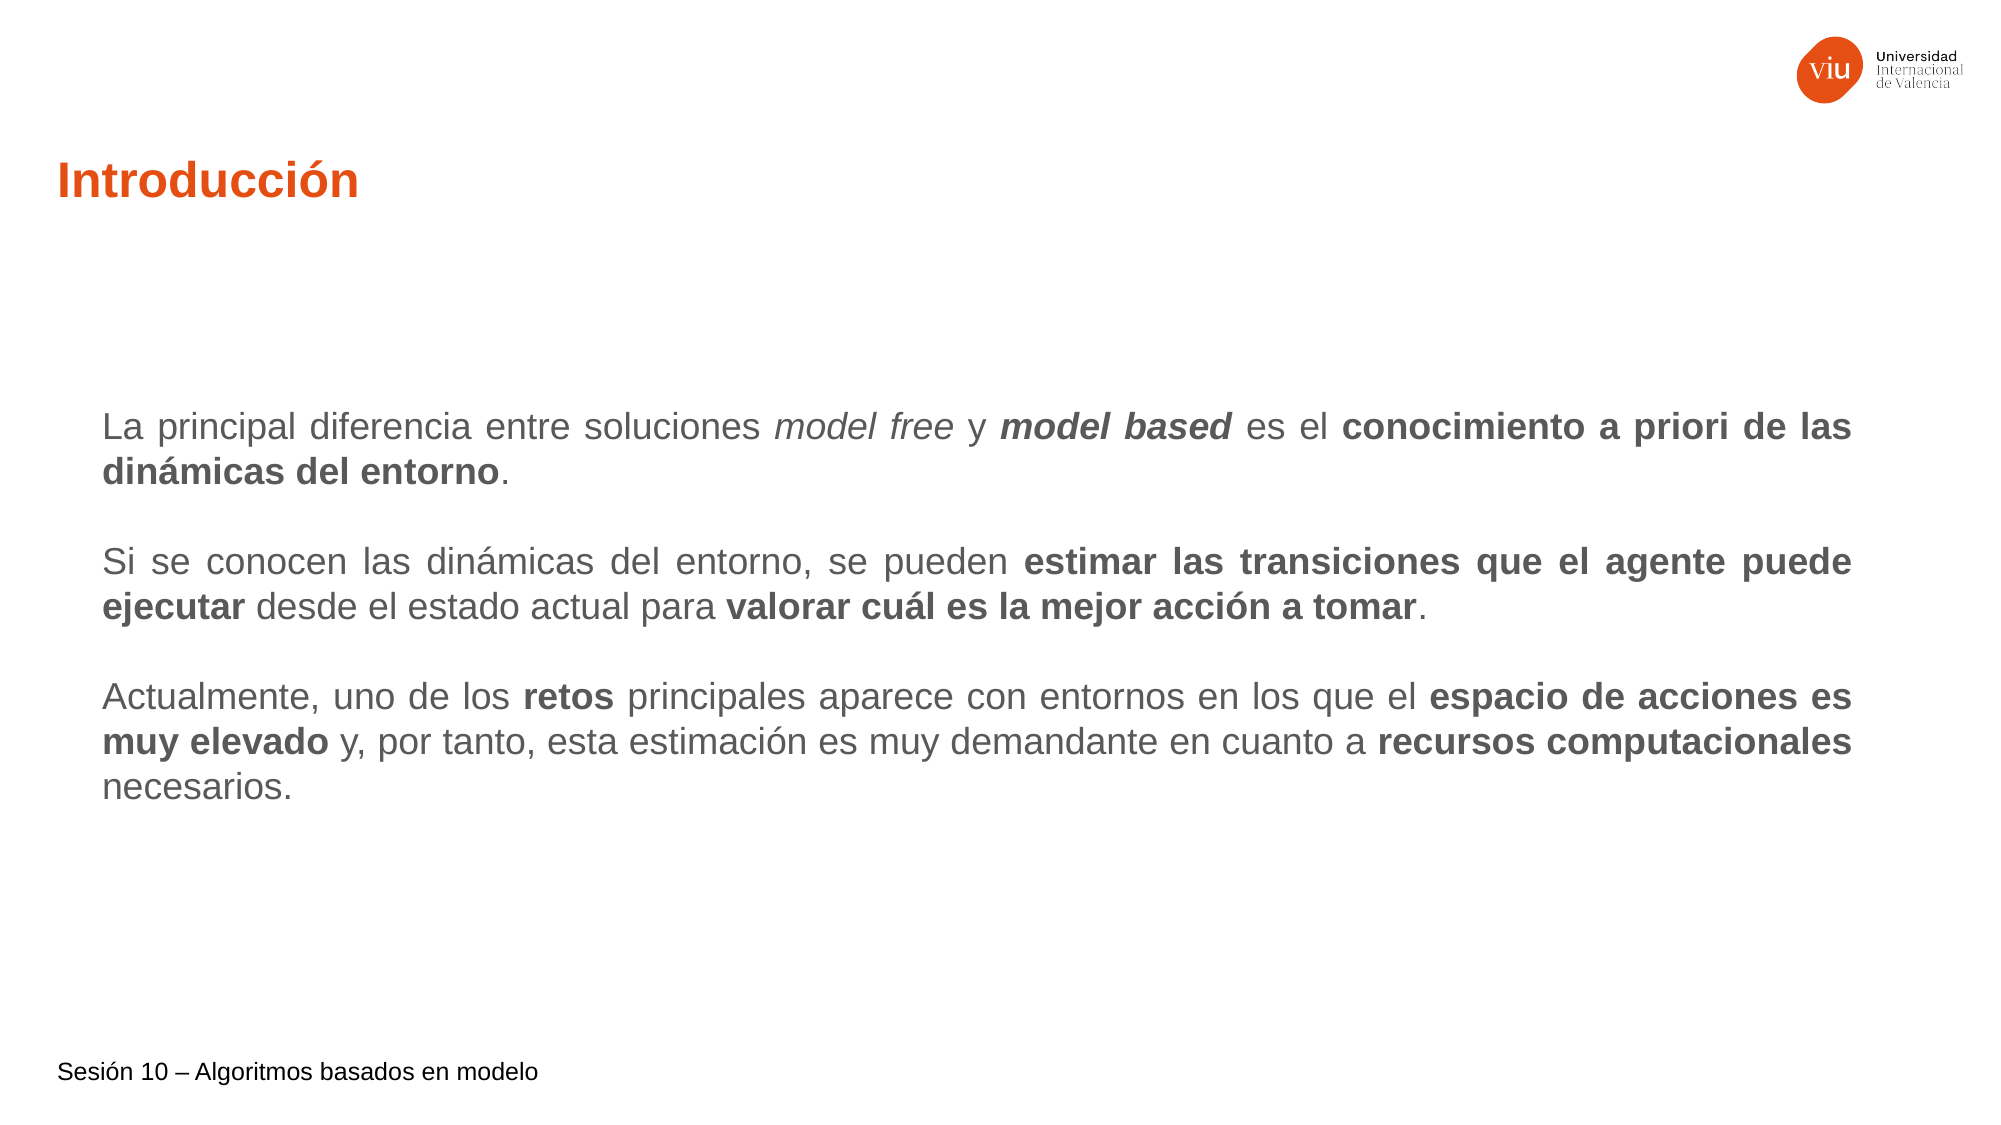

Introducción
La principal diferencia entre soluciones model free y model based es el conocimiento a priori de las dinámicas del entorno.

Si se conocen las dinámicas del entorno, se pueden estimar las transiciones que el agente puede ejecutar desde el estado actual para valorar cuál es la mejor acción a tomar.

Actualmente, uno de los retos principales aparece con entornos en los que el espacio de acciones es muy elevado y, por tanto, esta estimación es muy demandante en cuanto a recursos computacionales necesarios.
Sesión 10 – Algoritmos basados en modelo